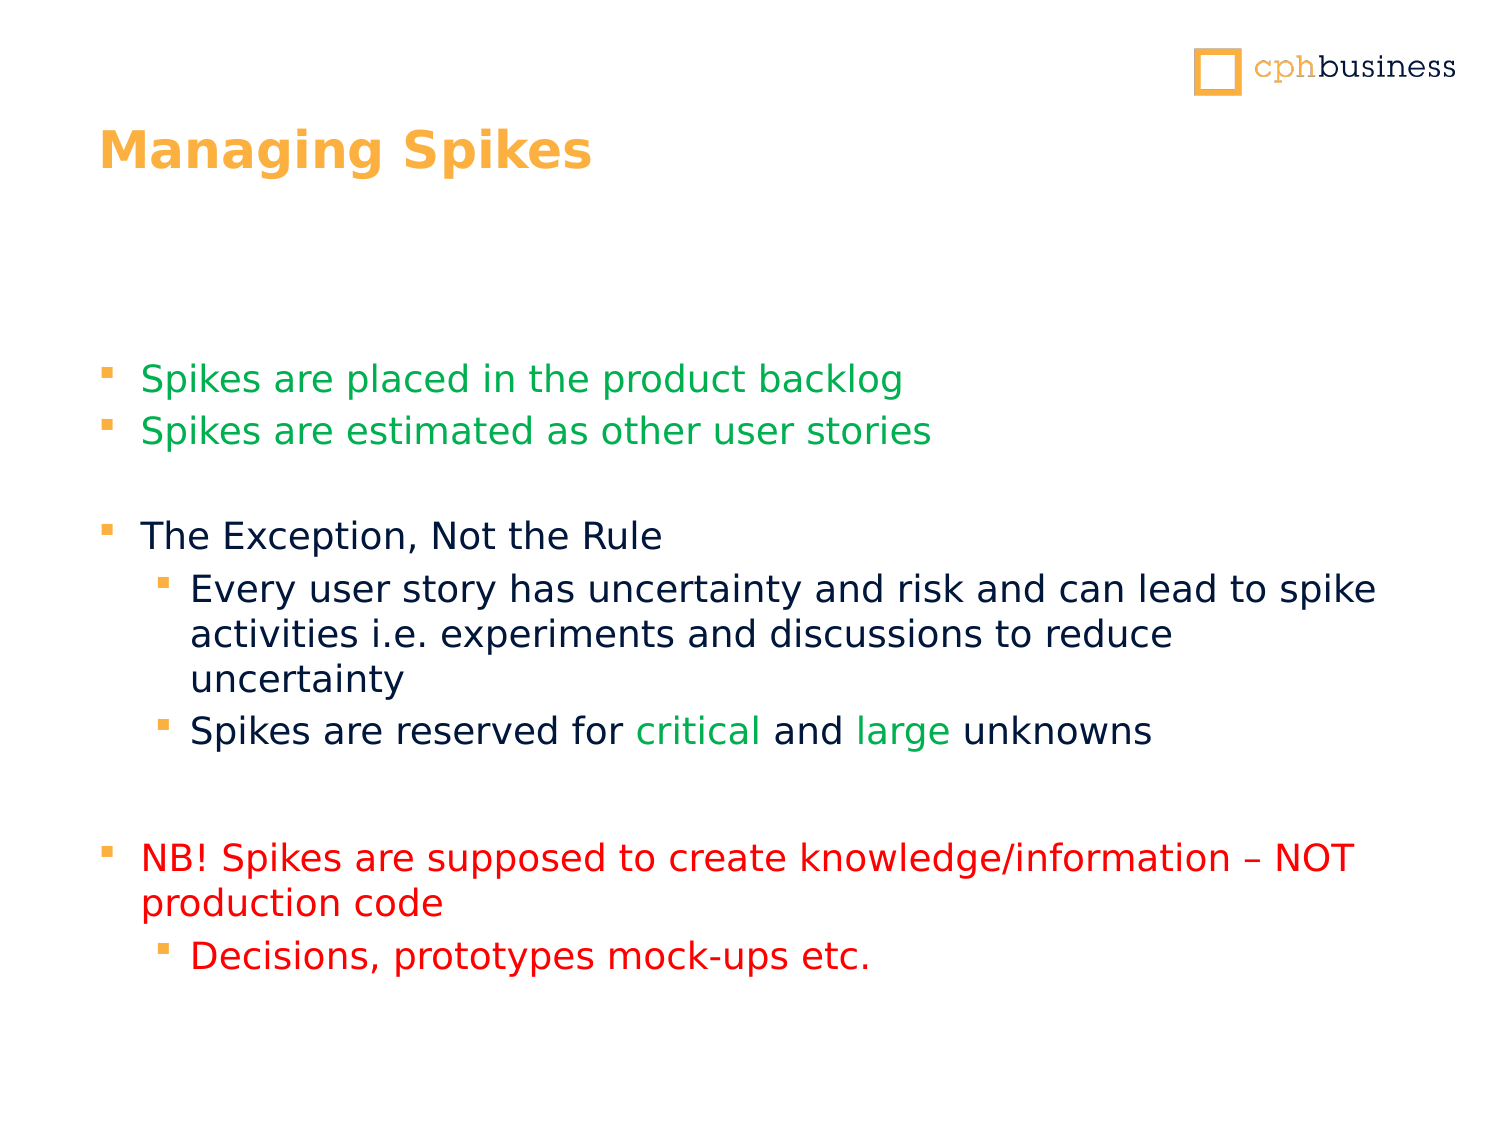

Managing Spikes
Spikes are placed in the product backlog
Spikes are estimated as other user stories

The Exception, Not the Rule
Every user story has uncertainty and risk and can lead to spike activities i.e. experiments and discussions to reduce uncertainty
Spikes are reserved for critical and large unknowns

NB! Spikes are supposed to create knowledge/information – NOT production code
Decisions, prototypes mock-ups etc.